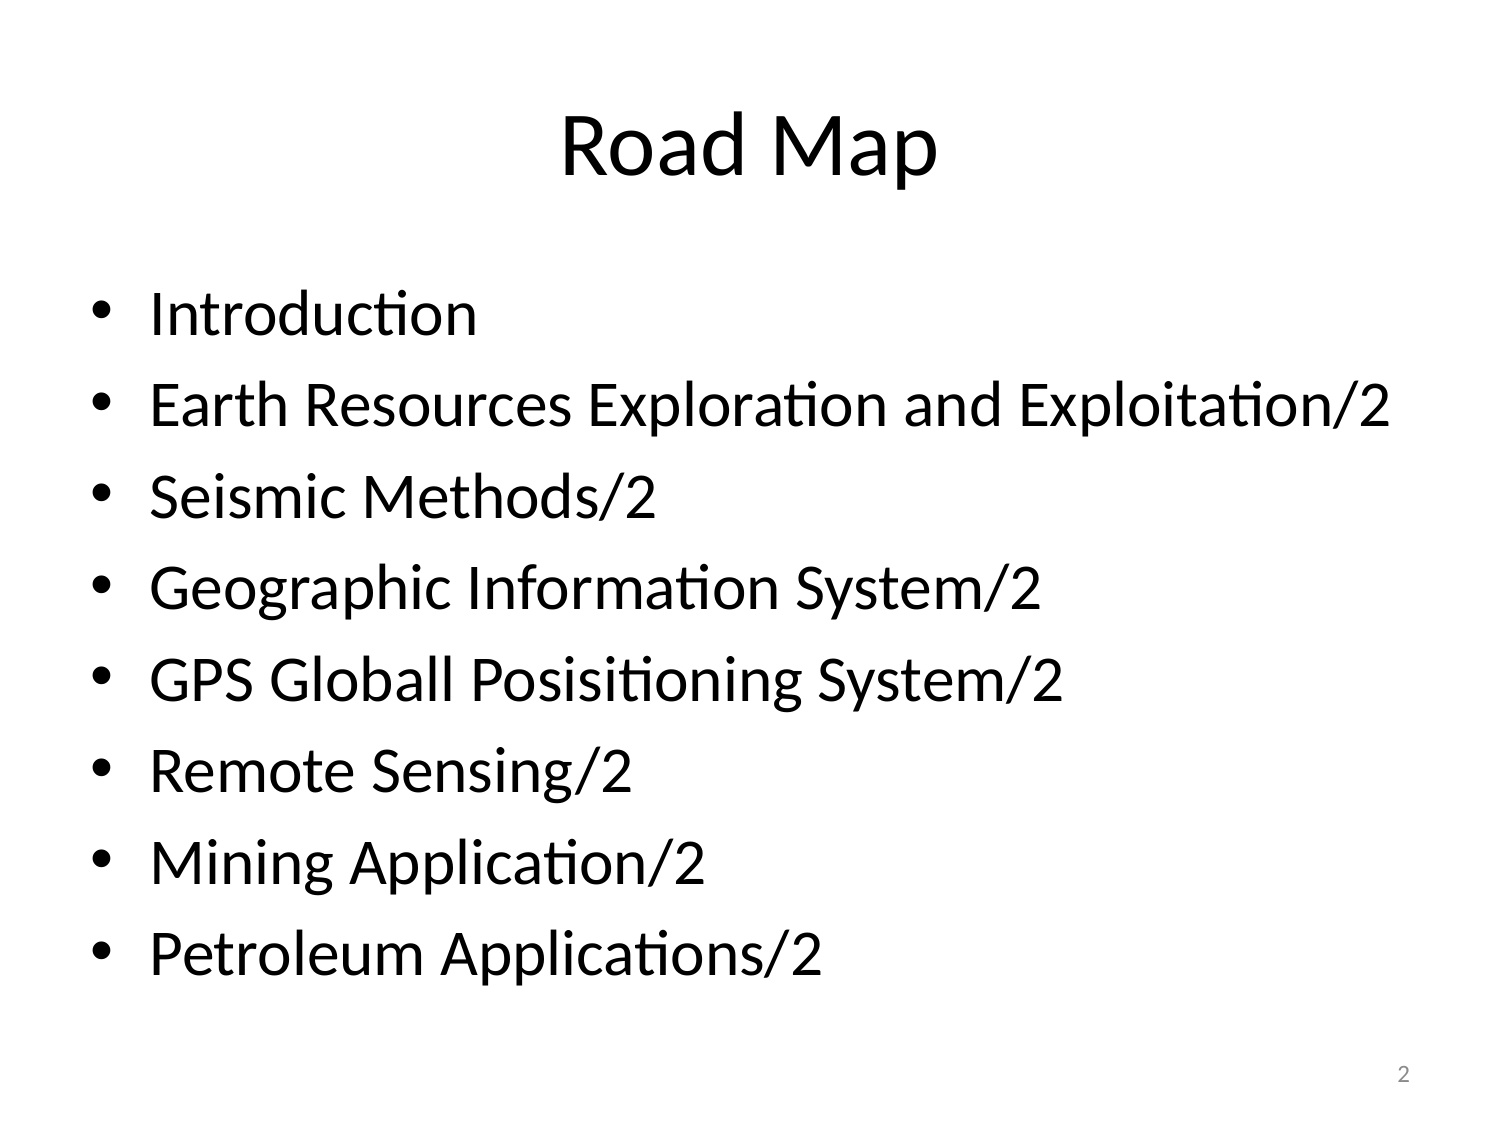

# Road Map
Introduction
Earth Resources Exploration and Exploitation/2
Seismic Methods/2
Geographic Information System/2
GPS Globall Posisitioning System/2
Remote Sensing/2
Mining Application/2
Petroleum Applications/2

2